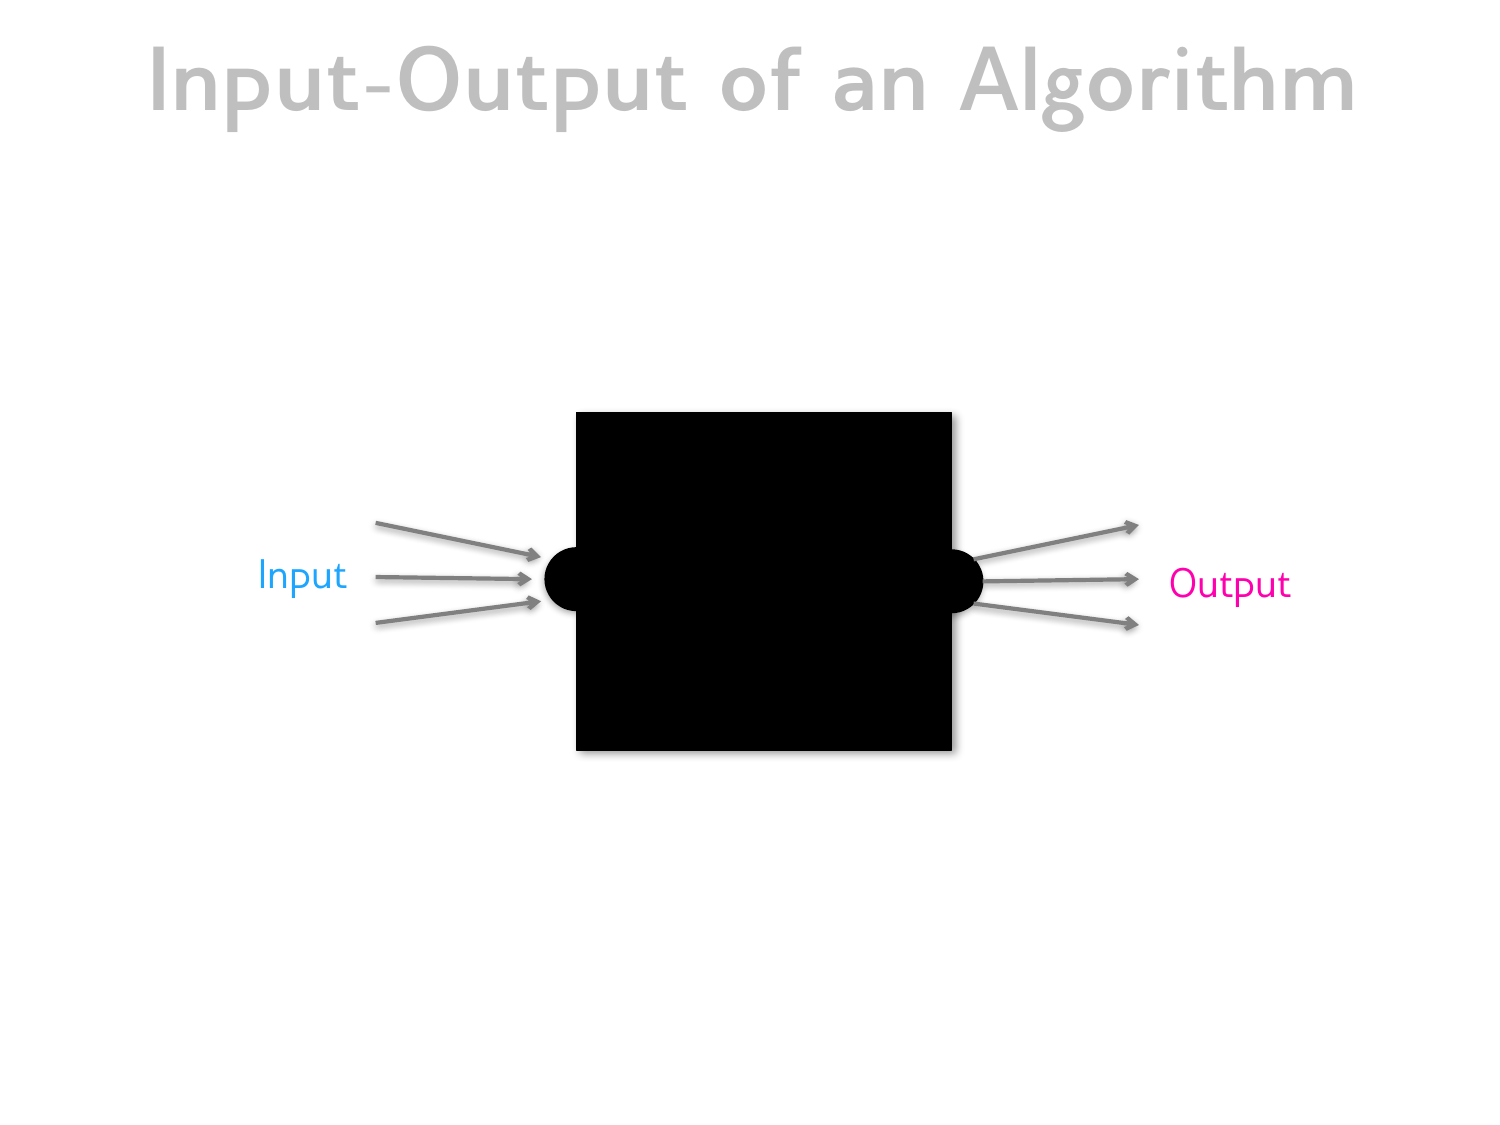

# Input-Output of an Algorithm

Input
Output